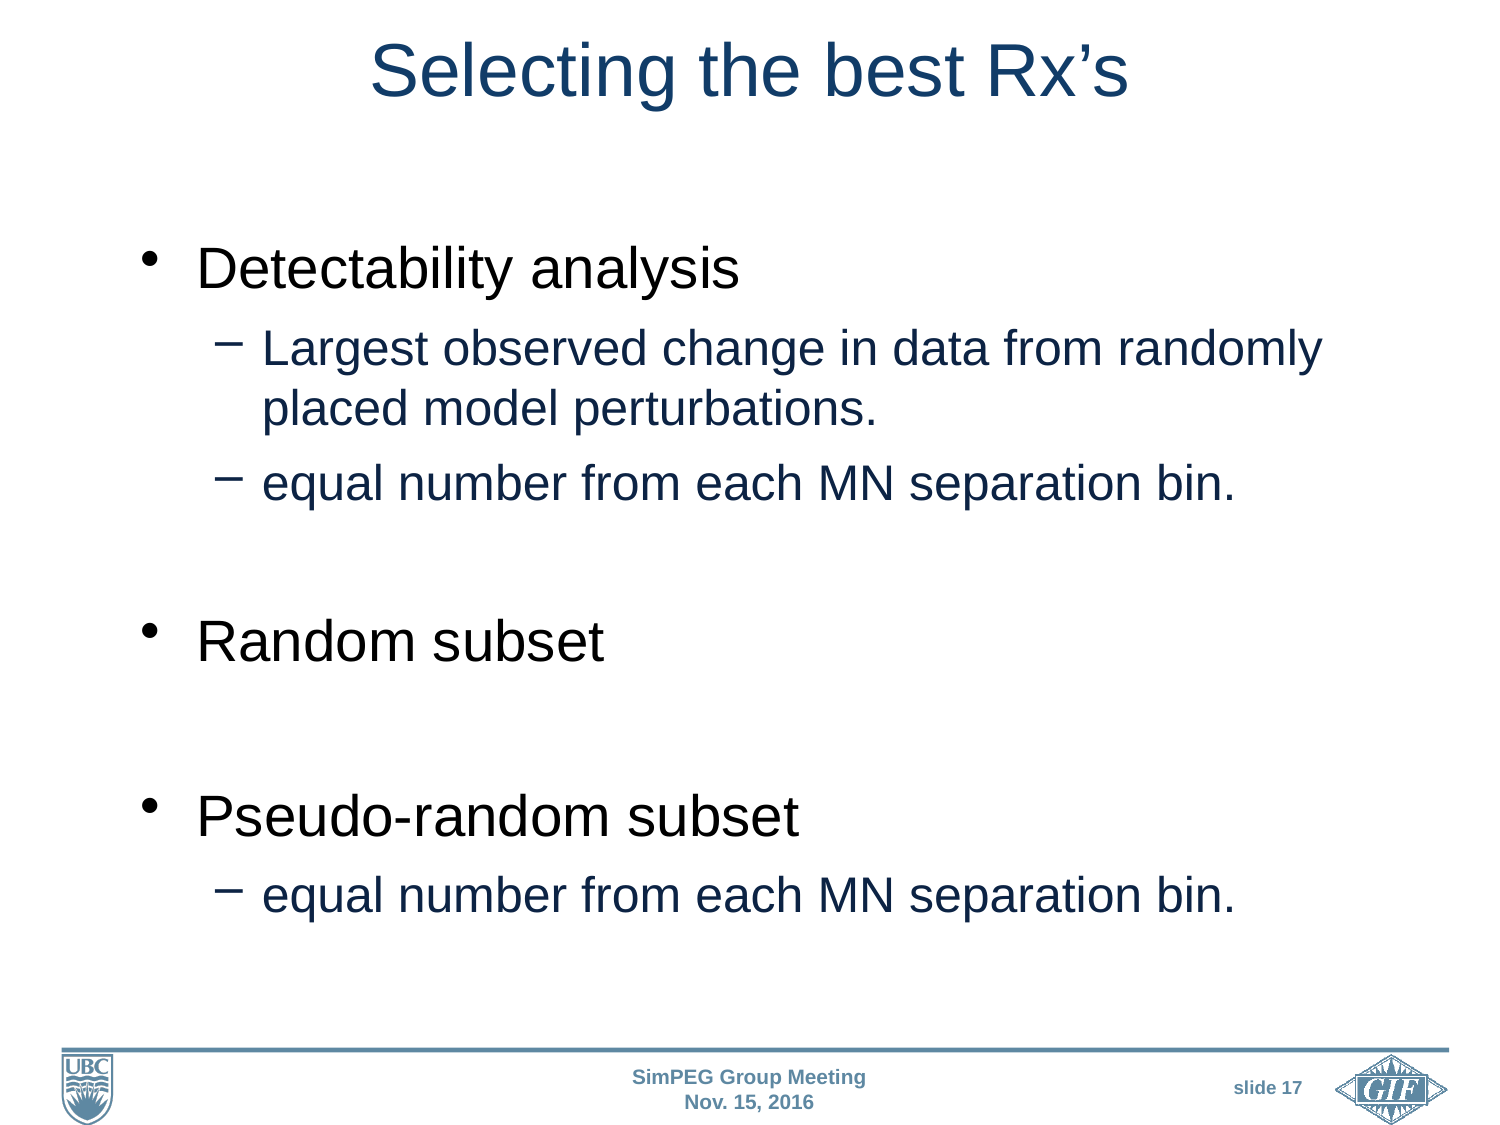

# Selecting the best Rx’s
Detectability analysis
Largest observed change in data from randomly placed model perturbations.
equal number from each MN separation bin.

Random subset

Pseudo-random subset
equal number from each MN separation bin.